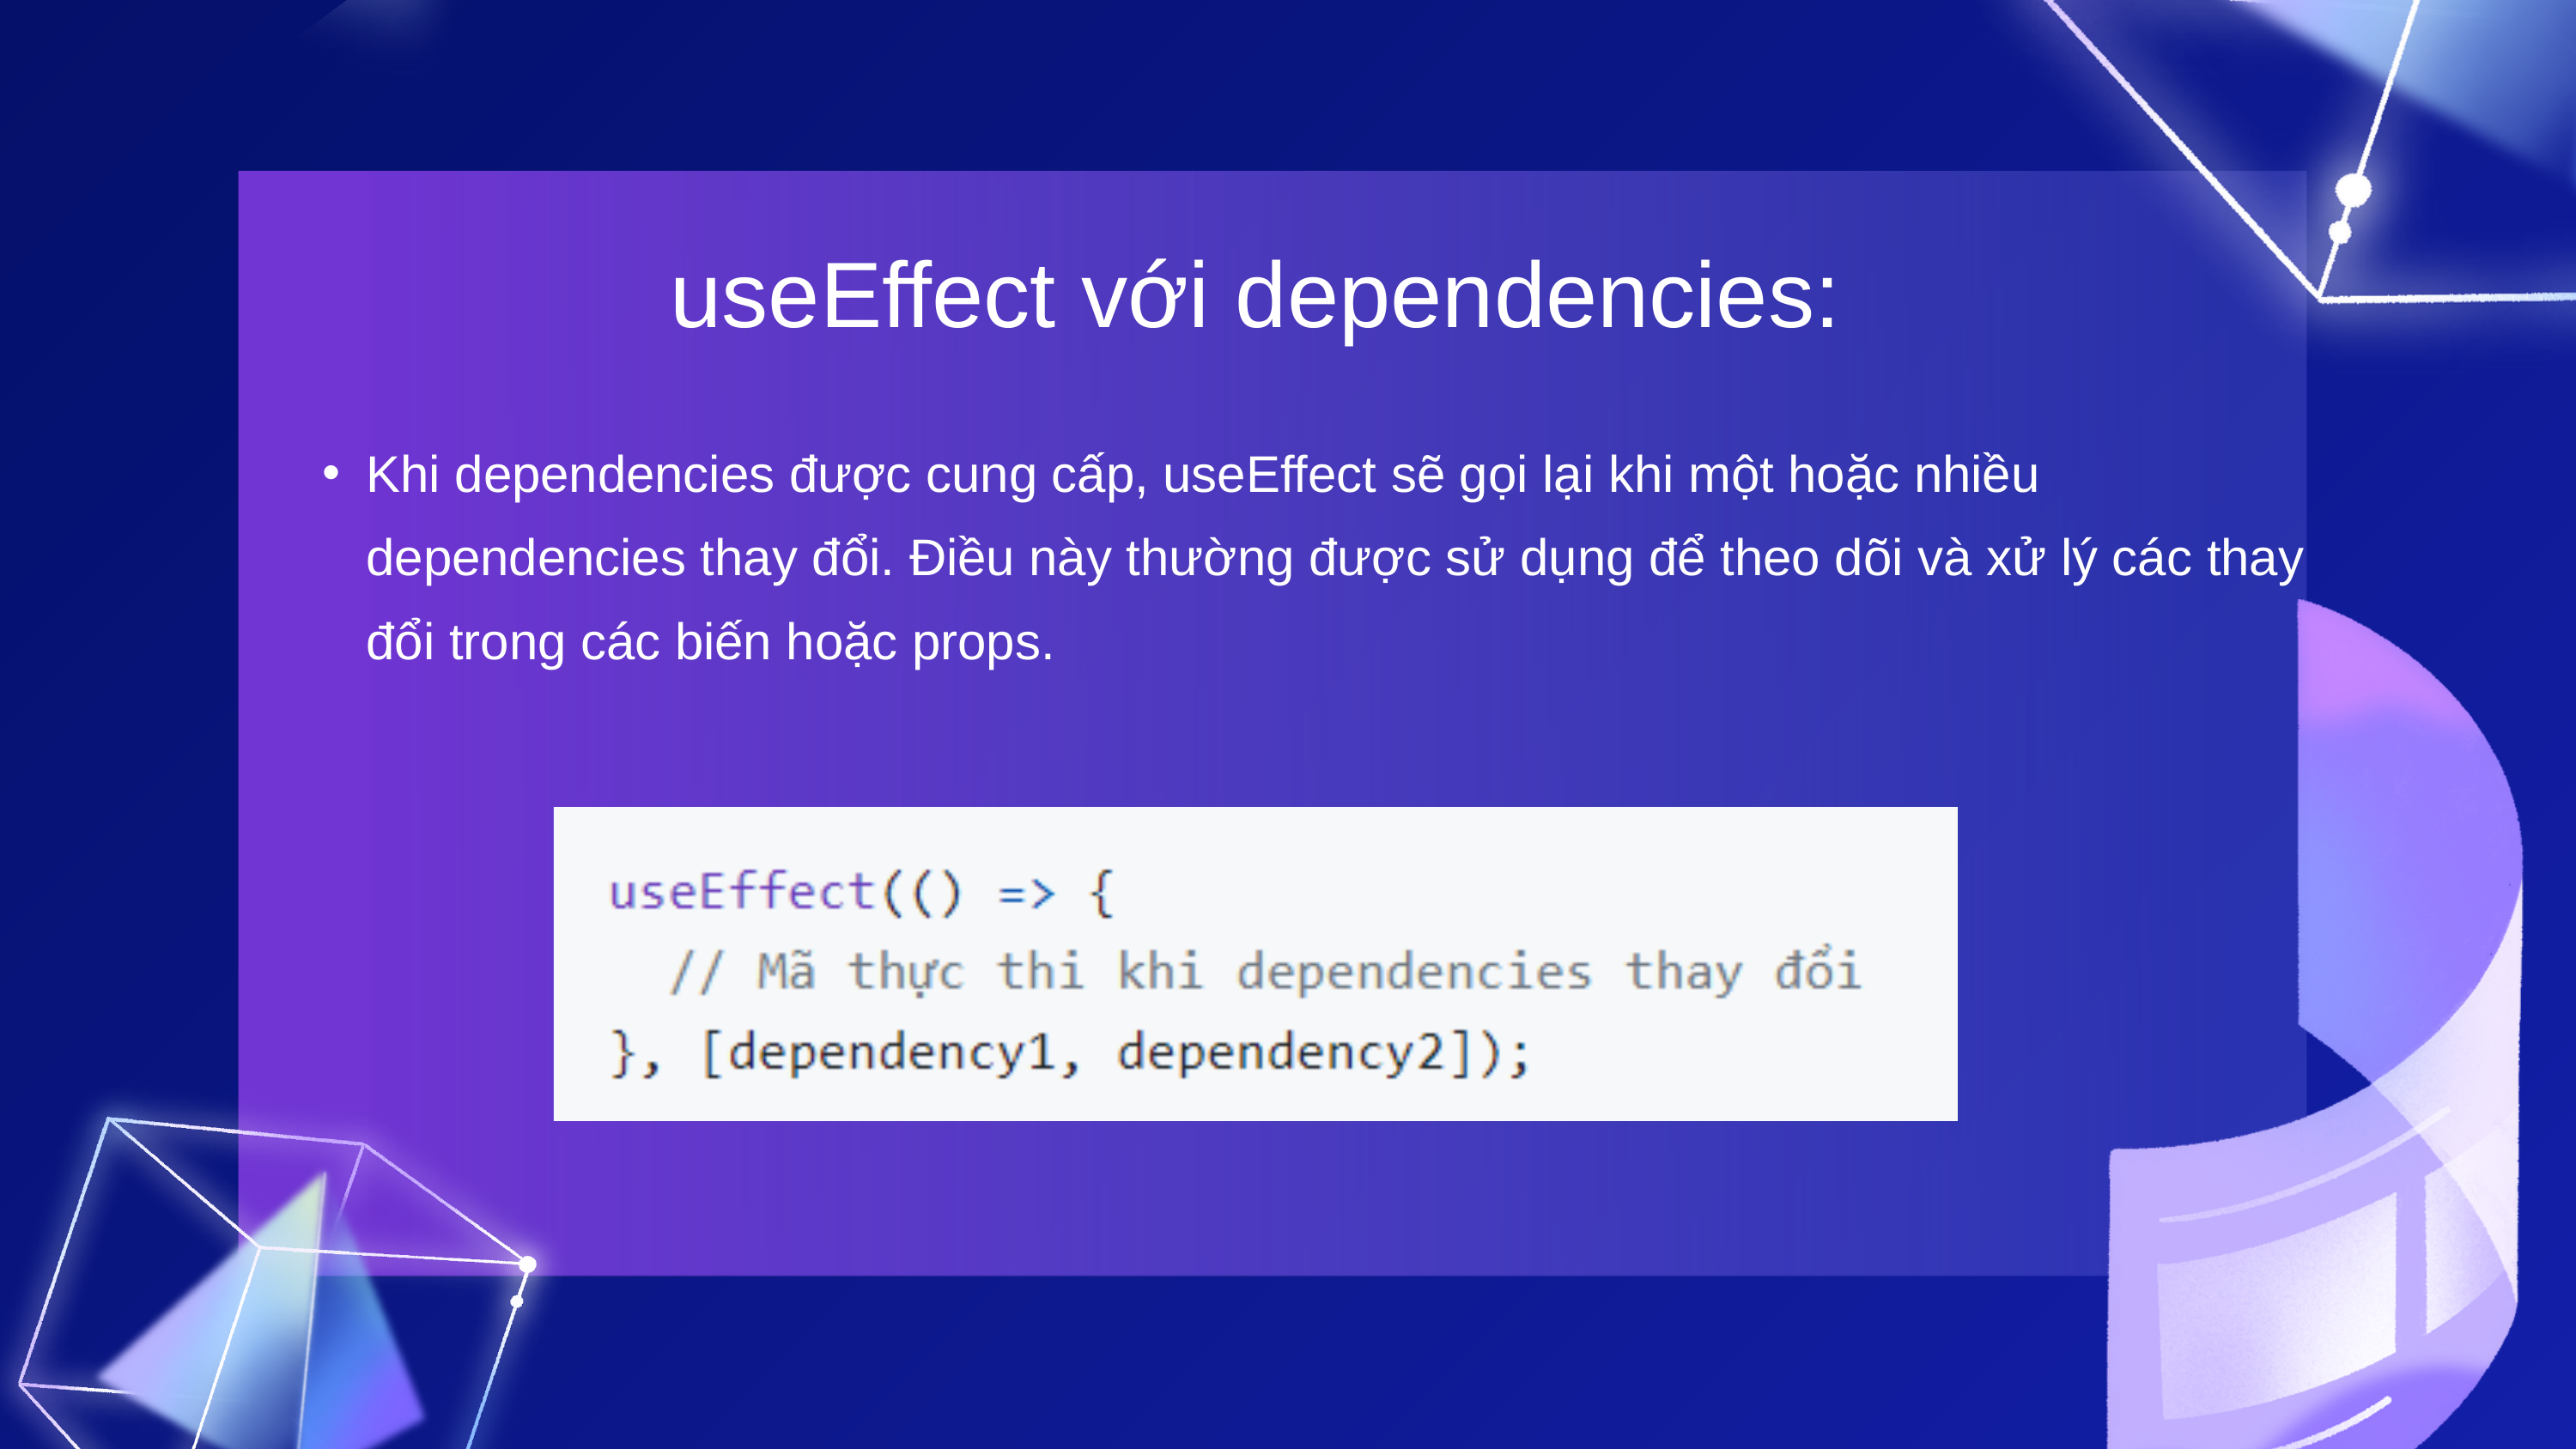

useEffect với dependencies:
Khi dependencies được cung cấp, useEffect sẽ gọi lại khi một hoặc nhiều dependencies thay đổi. Điều này thường được sử dụng để theo dõi và xử lý các thay đổi trong các biến hoặc props.